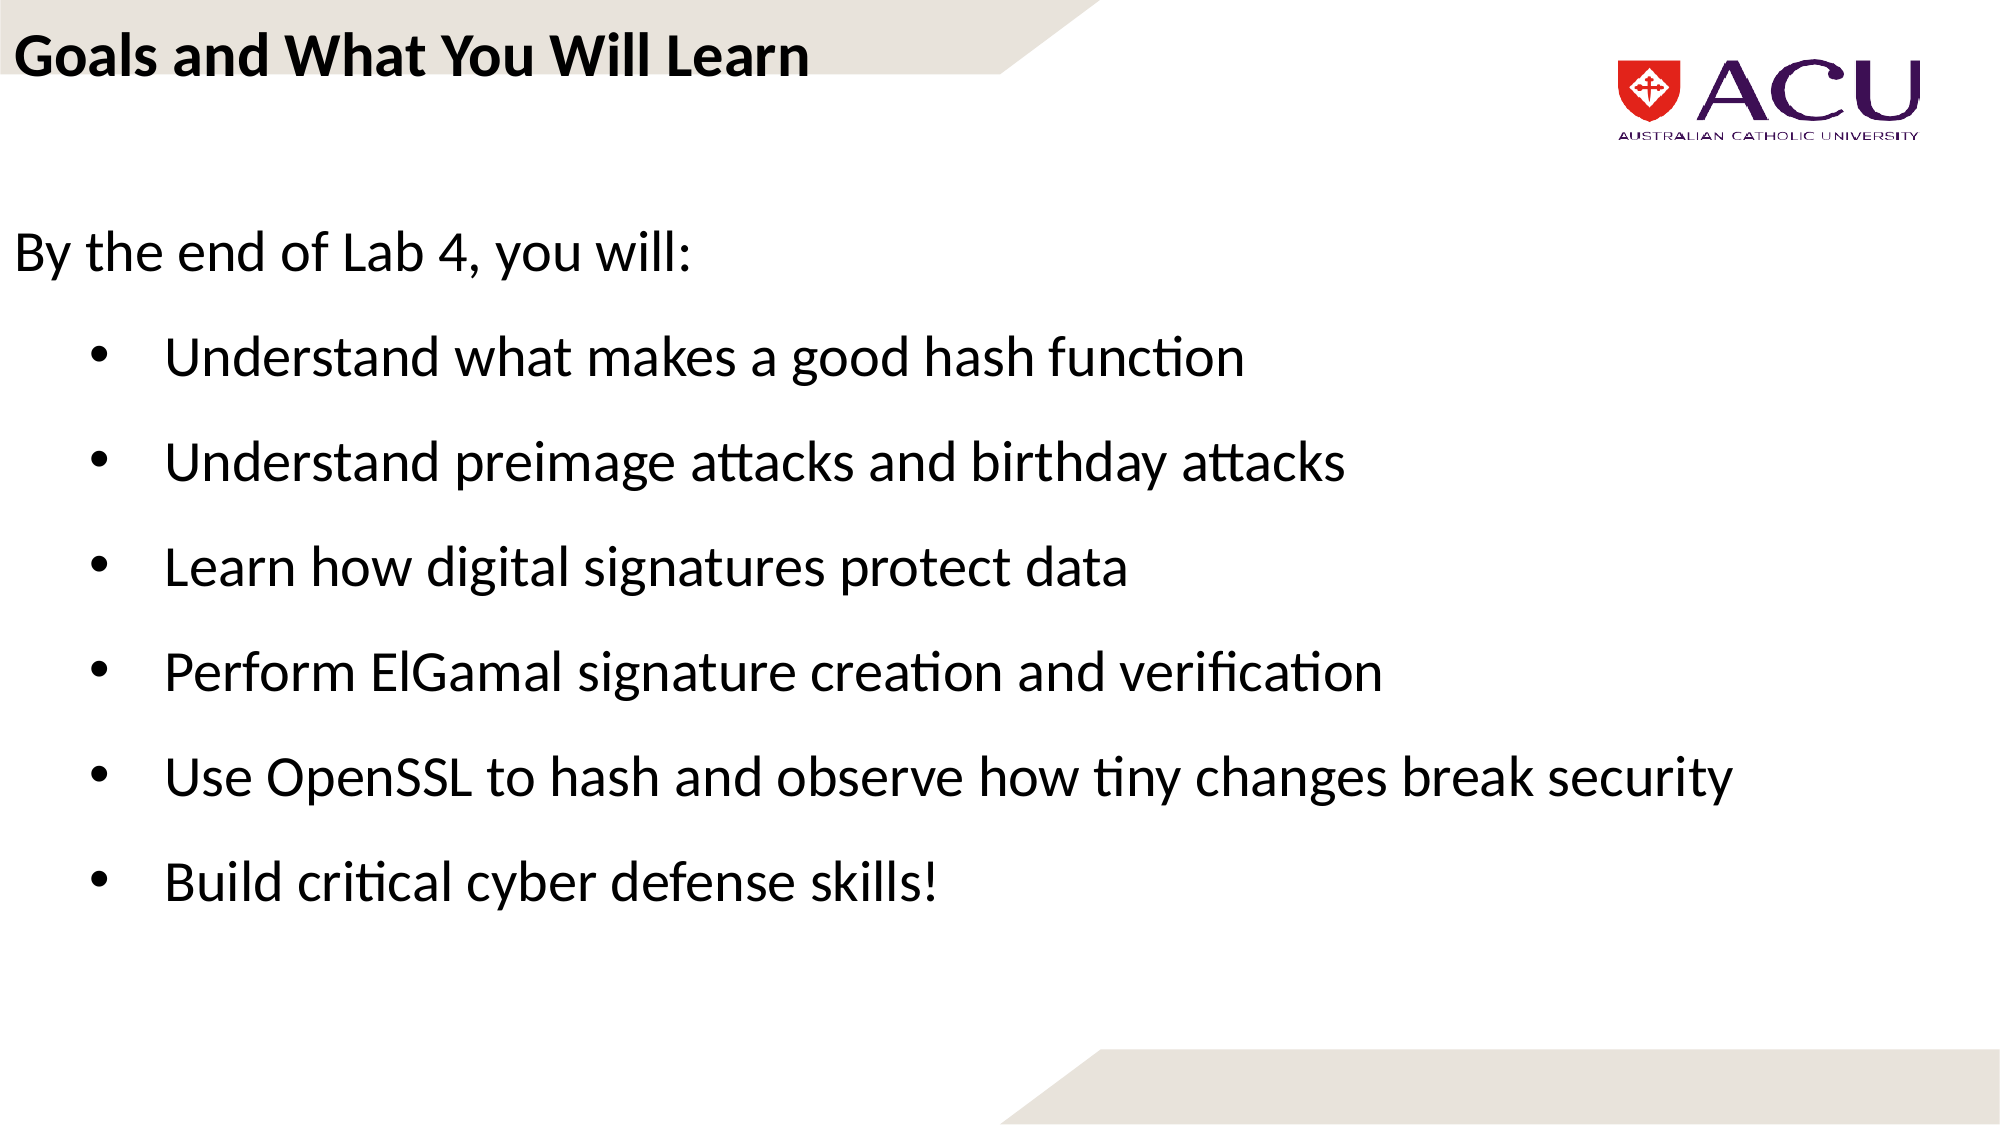

Goals and What You Will Learn
By the end of Lab 4, you will:
Understand what makes a good hash function
Understand preimage attacks and birthday attacks
Learn how digital signatures protect data
Perform ElGamal signature creation and verification
Use OpenSSL to hash and observe how tiny changes break security
Build critical cyber defense skills!